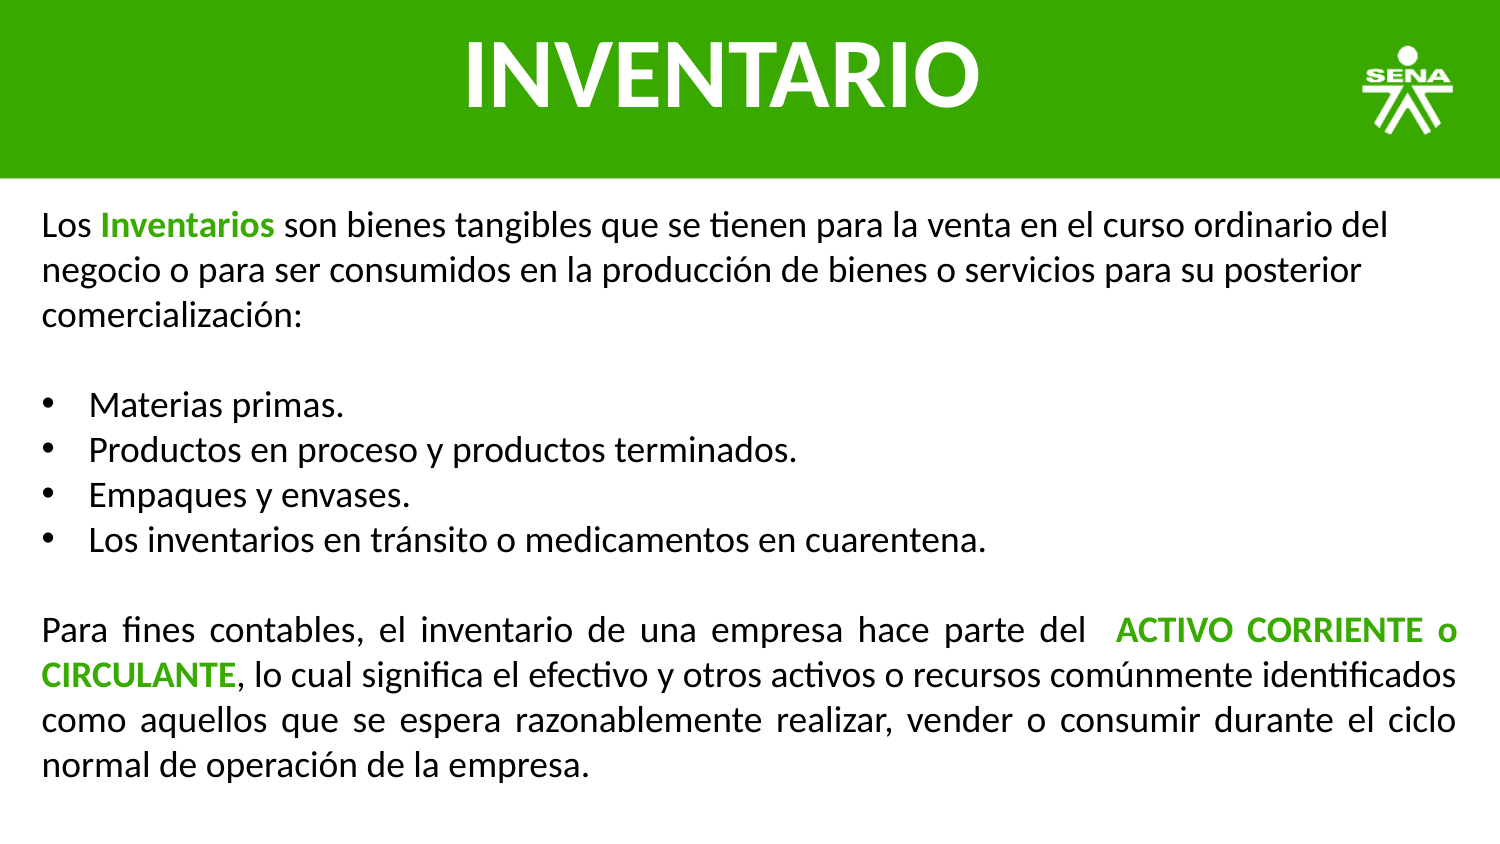

INVENTARIO
Los Inventarios son bienes tangibles que se tienen para la venta en el curso ordinario del negocio o para ser consumidos en la producción de bienes o servicios para su posterior comercialización:

Materias primas.
Productos en proceso y productos terminados.
Empaques y envases.
Los inventarios en tránsito o medicamentos en cuarentena.

Para fines contables, el inventario de una empresa hace parte del  ACTIVO CORRIENTE o CIRCULANTE, lo cual significa el efectivo y otros activos o recursos comúnmente identificados como aquellos que se espera razonablemente realizar, vender o consumir durante el ciclo normal de operación de la empresa.